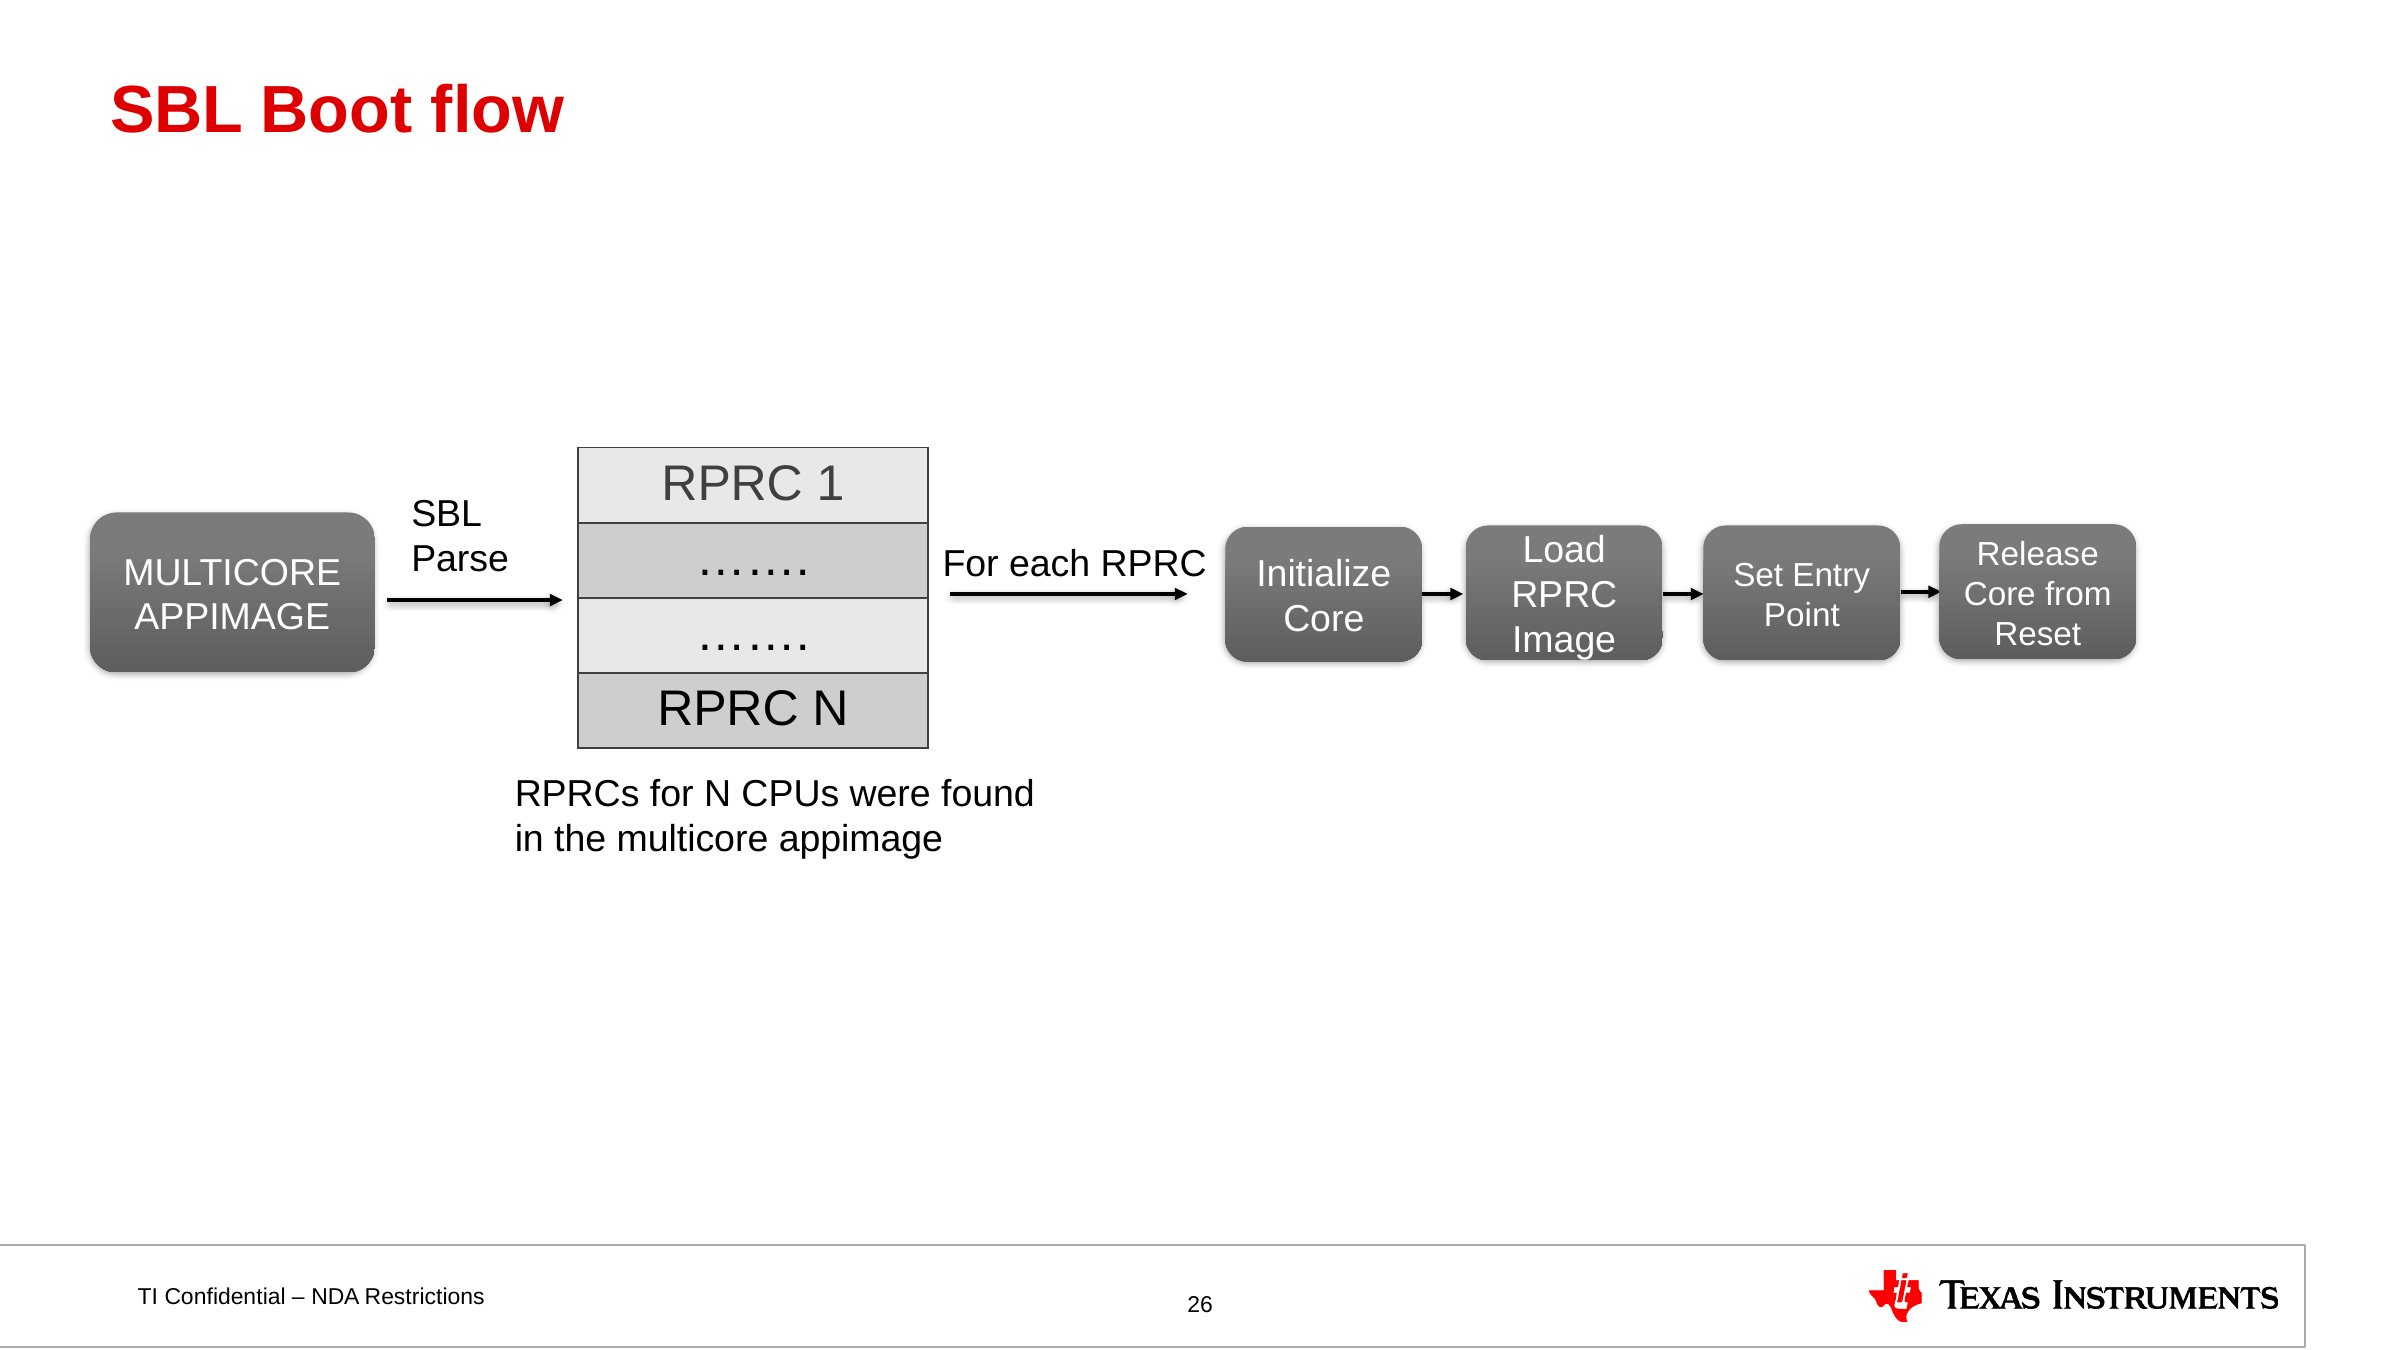

# SBL Boot flow
| RPRC 1 |
| --- |
| ……. |
| ……. |
| RPRC N |
SBL Parse
MULTICORE APPIMAGE
Release Core from Reset
Load RPRC Image
Set Entry Point
Initialize Core
For each RPRC
RPRCs for N CPUs were found in the multicore appimage
26